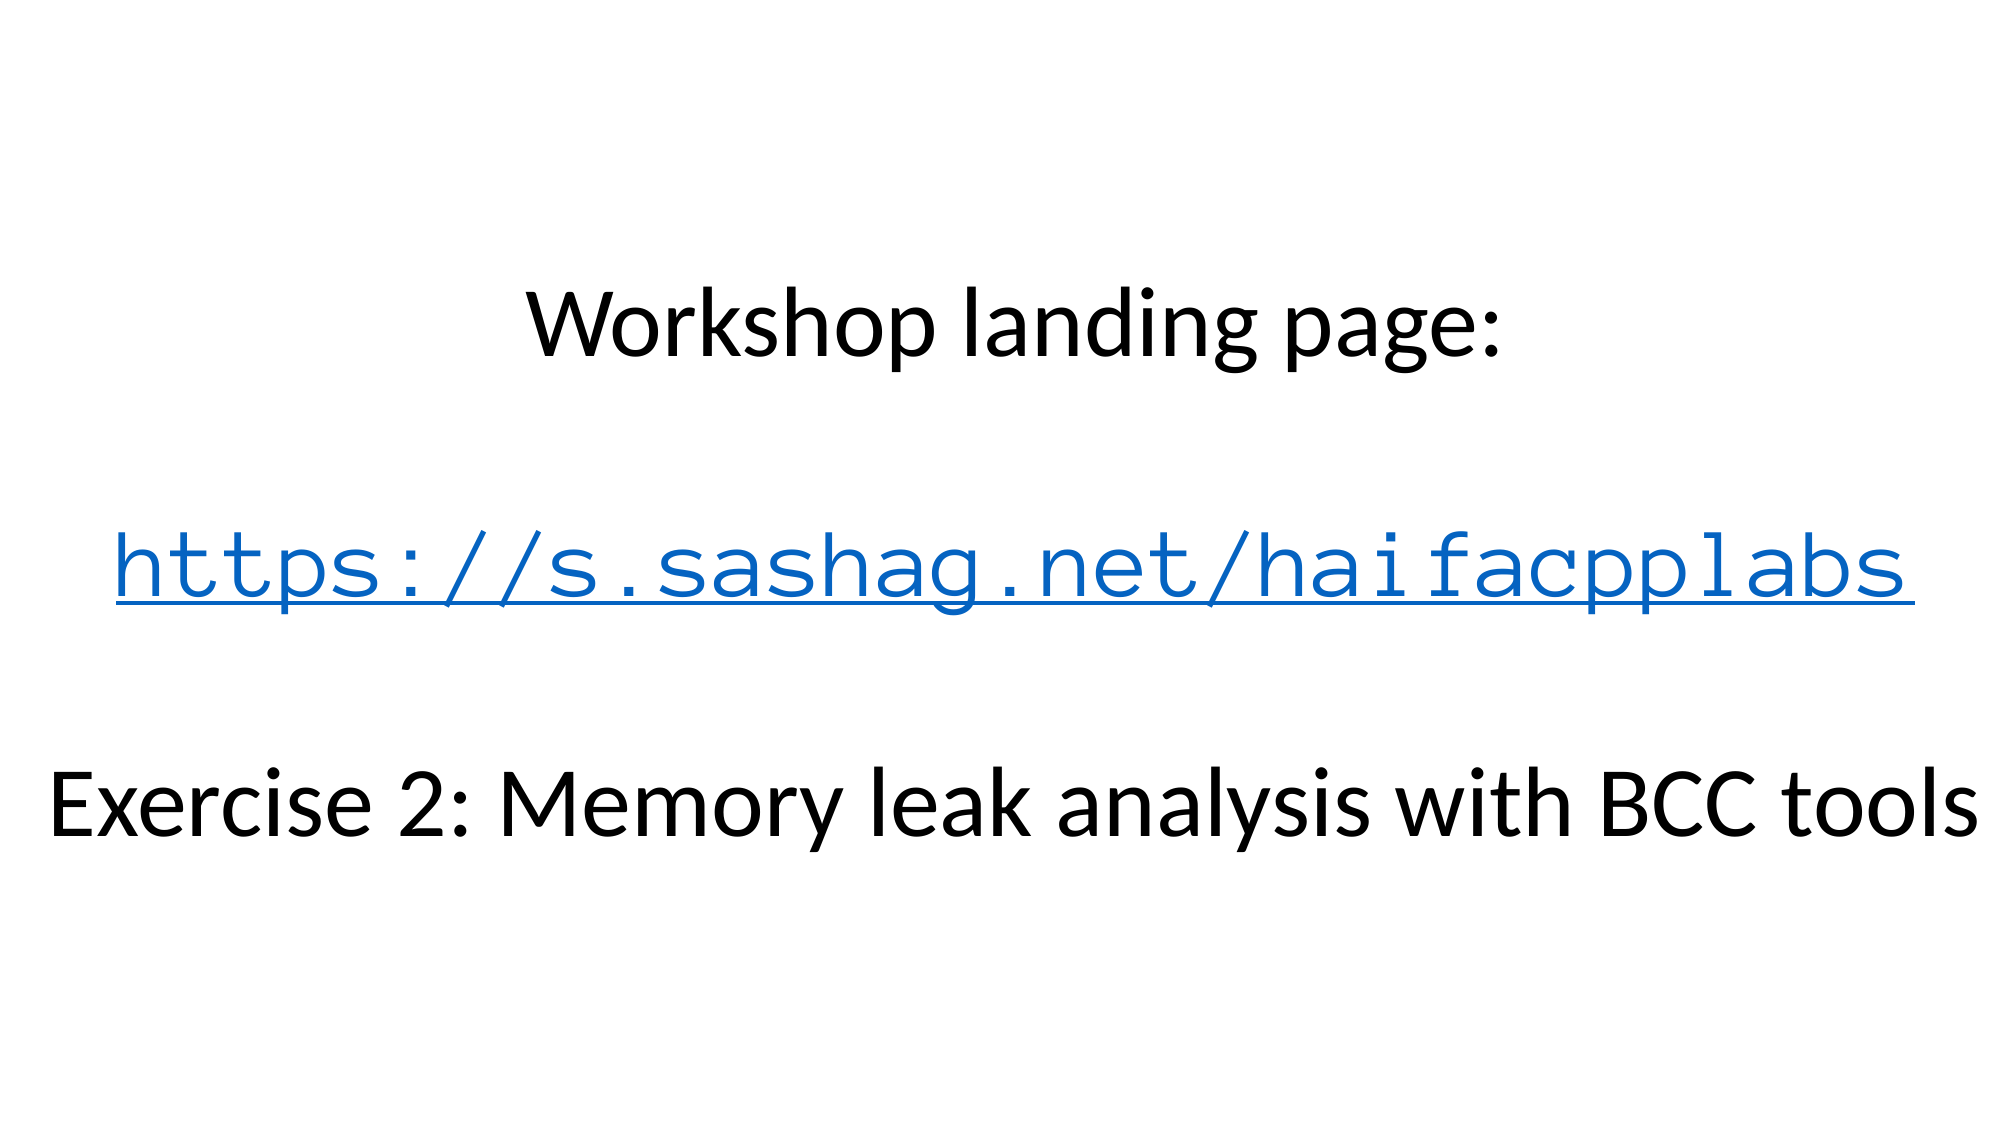

Workshop landing page:

https://s.sashag.net/haifacpplabs

Exercise 2: Memory leak analysis with BCC tools